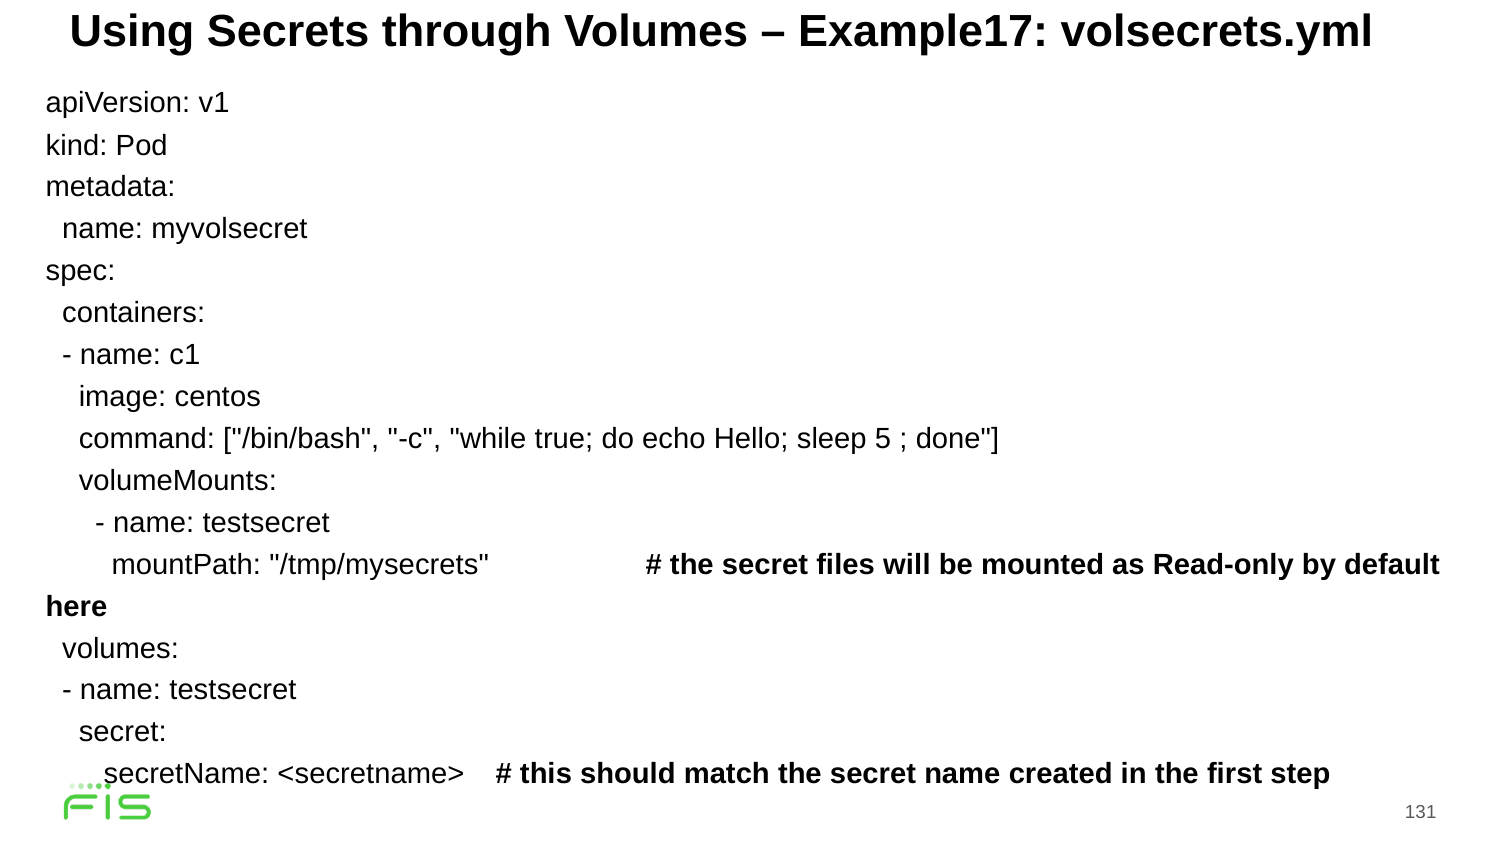

Using Secrets through Volumes – Example17: volsecrets.yml
apiVersion: v1
kind: Pod
metadata:
  name: myvolsecret
spec:
  containers:
  - name: c1
    image: centos
    command: ["/bin/bash", "-c", "while true; do echo Hello; sleep 5 ; done"]
    volumeMounts:
      - name: testsecret
        mountPath: "/tmp/mysecrets"  	# the secret files will be mounted as Read-only by default here
  volumes:
  - name: testsecret
    secret:
       secretName: <secretname>   	# this should match the secret name created in the first step
131